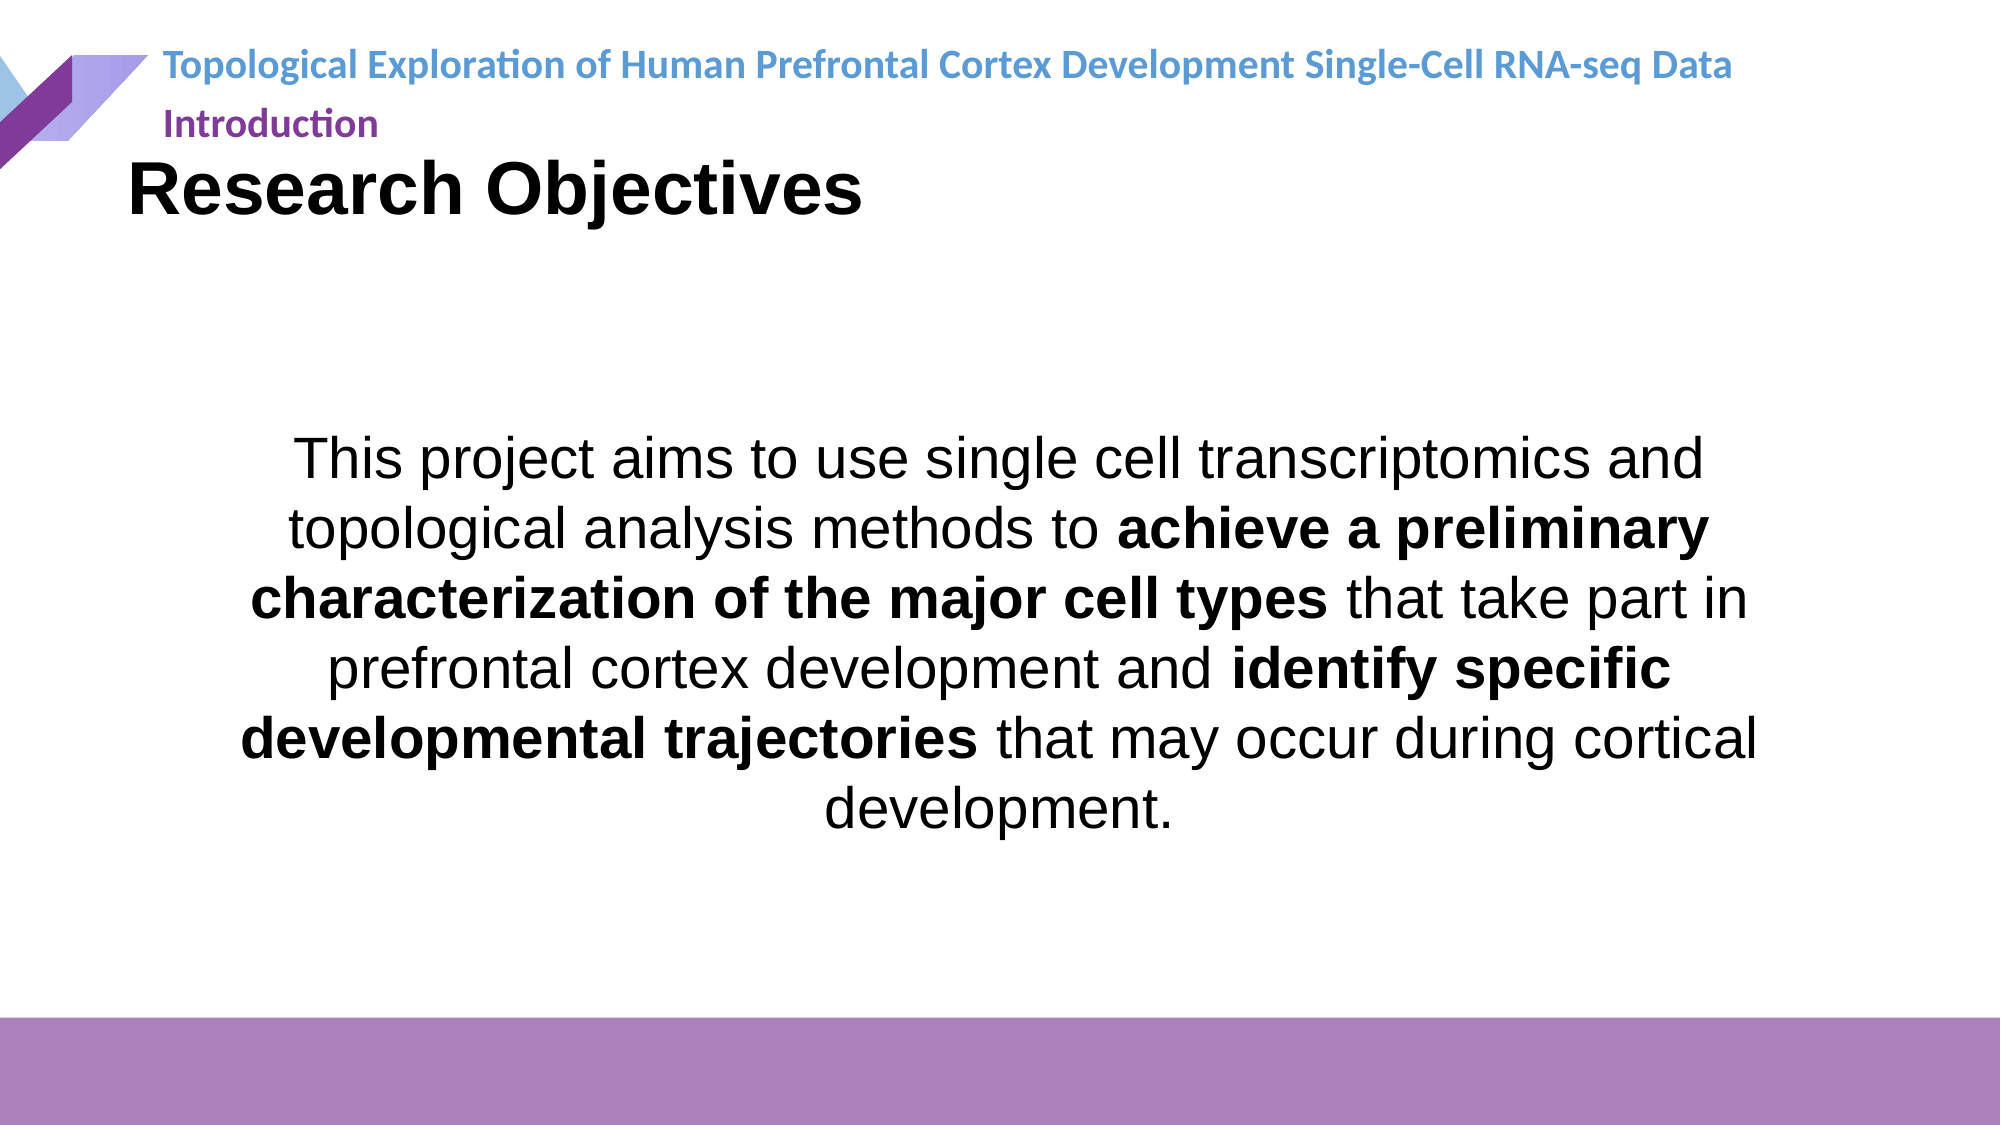

Topological Exploration of Human Prefrontal Cortex Development Single-Cell RNA-seq Data
Introduction

Research Objectives
This project aims to use single cell transcriptomics and topological analysis methods to achieve a preliminary characterization of the major cell types that take part in prefrontal cortex development and identify specific developmental trajectories that may occur during cortical development.